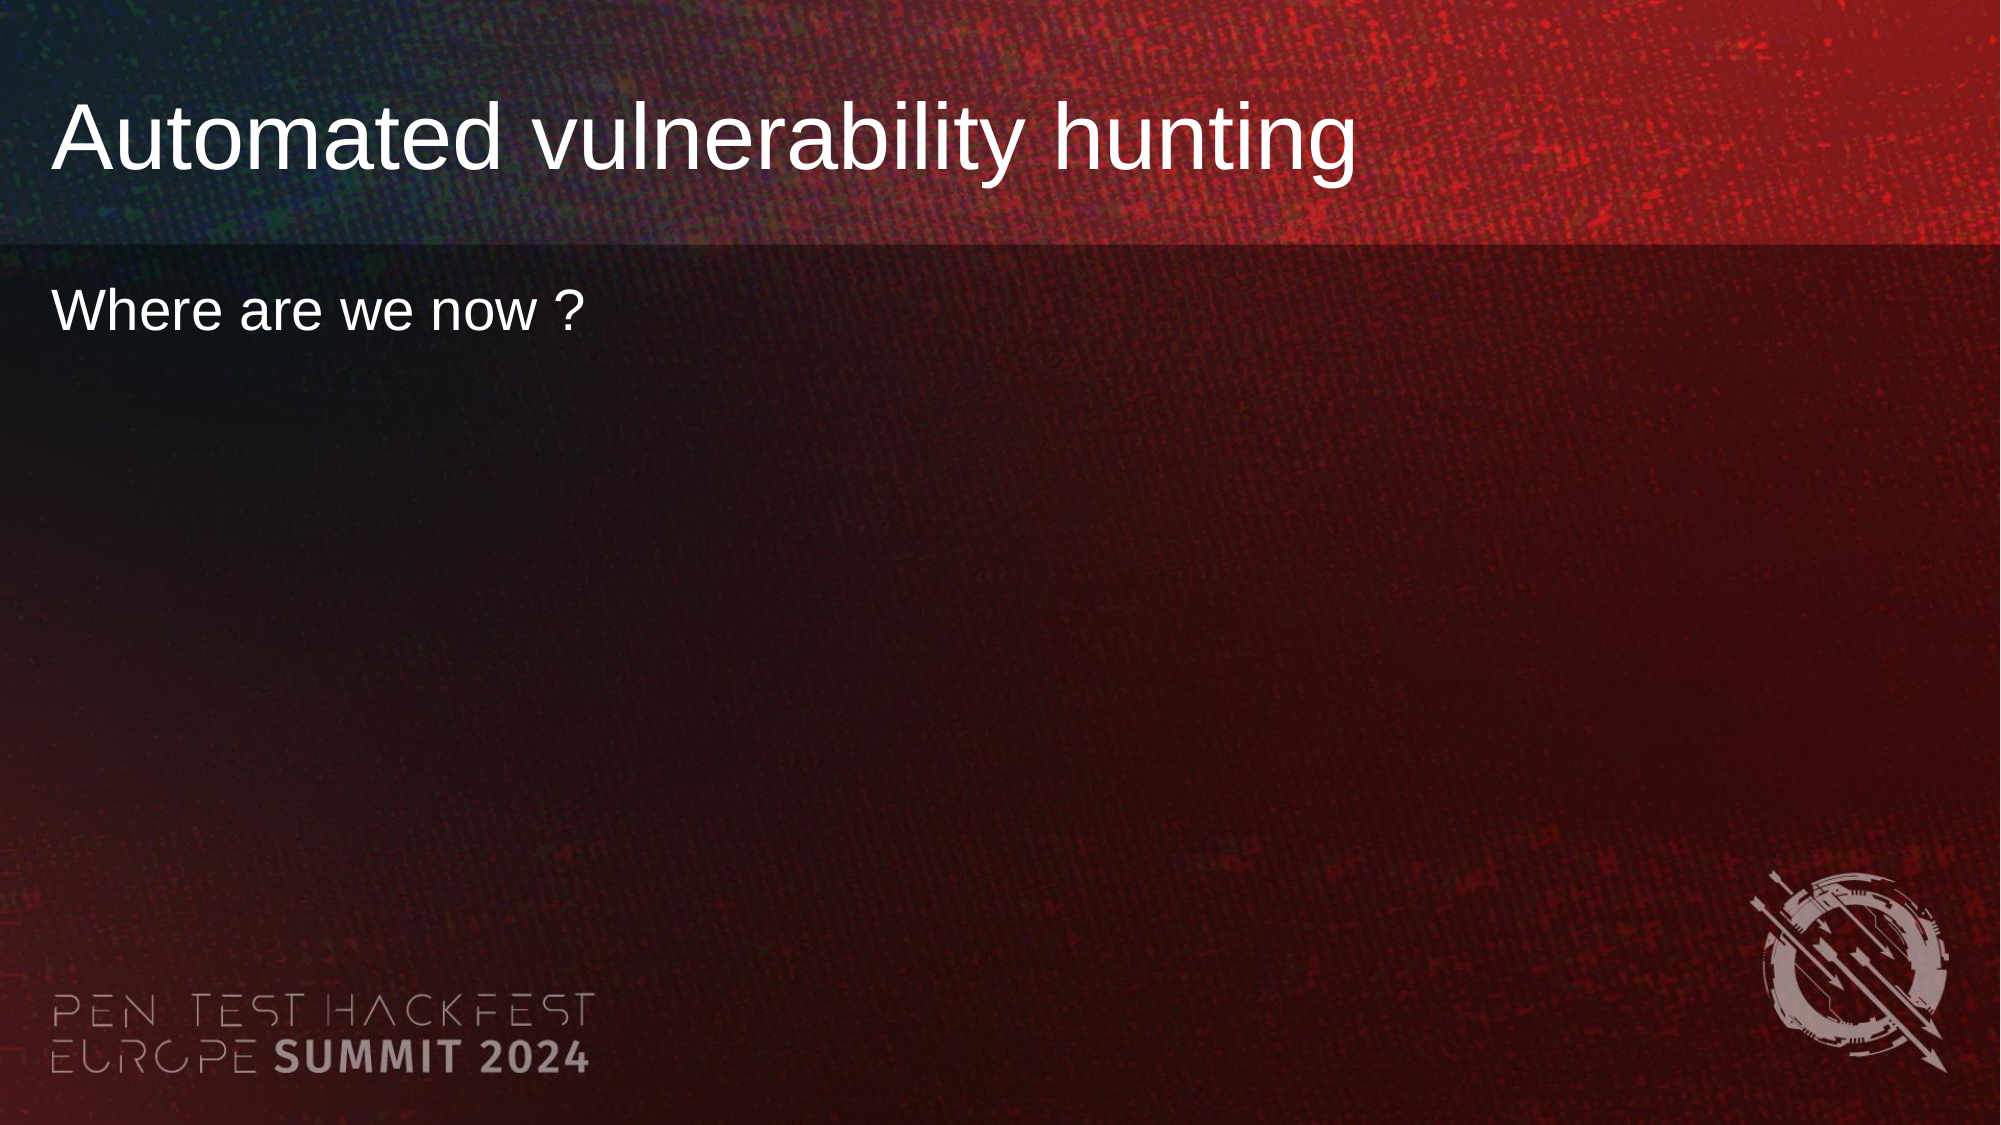

Automated vulnerability hunting
Where are we now ?